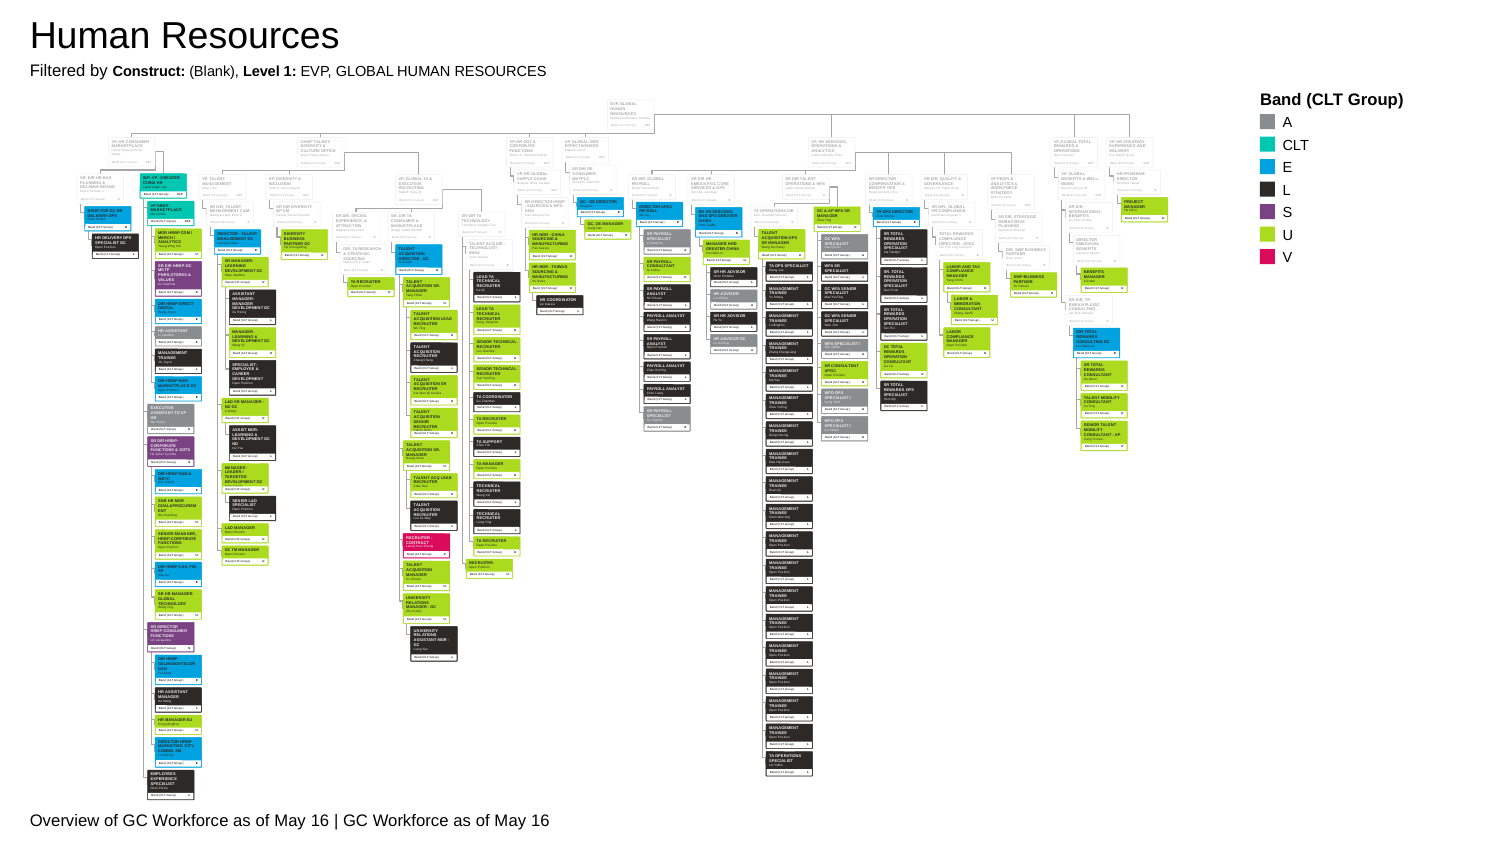

Human Resources
Filtered by Construct: (Blank), Level 1: EVP, GLOBAL HUMAN RESOURCES
Band (CLT Group)

A

CLT

E

L

S

U

V

EVP, GLOBAL HUMAN RESOURCES
Matheson Monique Suzette

Band (CLT Group)
CLT

VP, HR CONSUMER MARKETPLACE
Heinle Treasure Anne Bailey

Band (CLT Group)
CLT

CHIEF TALENT, DIVERSITY & CULTURE OFFICE
Mayo Felicia Arnice

Band (CLT Group)
CLT

VP, HR GOT & CORPORATE FUNCTIONS
Bedon Jr. Bernard Gabriel

Band (CLT Group)
CLT

VP, GLOBAL ORG EFFECTIVENESS
Watson Carl B

Band (CLT Group)
CLT

VP, HR SERVICES, OPERATIONS & ANALYTICS
Adams Michele Erica

Band (CLT Group)
CLT

VP, GLOBAL TOTAL REWARDS & OPERATIONS
Open Position

Band (CLT Group)
CLT

VP, HR STRATEGY, EXPERIENCE AND DELIVERY
Kim David Hyuck

Band (CLT Group)
CLT

SR DIR OE CONSUMER MKTPLC
Simpson Todd Yale

Band (CLT Group)
S

VP, HR GLOBAL SUPPLY CHAIN
Douglas Omar Kareem

Band (CLT Group)
CLT

VP, GLOBAL BENEFITS & WELL-BEING
Bynum Jessica M

Band (CLT Group)
CLT

HR PROGRAM DIRECTOR
Doumani Daniel

Band (CLT Group)
E

SR. DIR HR BUS PLANNING & DEL/NIKE BRAND
Gulka Thomas C

Band (CLT Group)
S

INP: VP - GREATER CHINA HR
Liang YingLi Lilly

Band (CLT Group)
CLT

VP, TALENT MANAGEMENT
Allen Tyler

Band (CLT Group)
CLT

VP, DIVERSITY & INCLUSION
Sam III Jarvis Wayne

Band (CLT Group)
CLT

VP, GLOBAL TA & EXECUTIVE RECRUITING
Radloff Paula M

Band (CLT Group)
CLT

SR DIR, GLOBAL PAYROLL
Durao Donna Marie

Band (CLT Group)
S

SR DIR HR EMEA/AP/GC CORE SERVICES & OPS
Van Nes Jakobien

Band (CLT Group)
S

SR DIR TALENT OPERATIONS & WFA
Laboe Daniel Gerard

Band (CLT Group)
S

SR DIRECTOR COMPENSATION & BENEFIT OPS
Doyle Kimberly Rice

Band (CLT Group)
S

SR DIR, QUALITY & GOVERNANCE
Nguyen Thi Thanh Dung

Band (CLT Group)
S

VP PEOPLE ANALYTICS & WORKFORCE STRATEGY
Open Position

Band (CLT Group)
CLT

SR DIRECTOR HRBP - SOURCING & MFG ASIA
Park Melissa Tiro

Band (CLT Group)
S

GC - OE DIRECTOR
Song Ke

Band (CLT Group)
E

PROJECT MANAGER
He DiFei

Band (CLT Group)
U

VP HRBP MARKETPLACE
Ma Connie

Band (CLT Group)
CLT

SR DIR, TALENT MANAGEMENT C&M
Madrigal Lepiz Erick A

Band (CLT Group)
S

SR DIR DIVERSITY BP CM
Farmer James Russell

Band (CLT Group)
S

DIRECTOR APAC PAYROLL
Shi Ivy

Band (CLT Group)
E

SR DIR., GLOBAL HR COMPLIANCE
Karpenko Evgenia V

Band (CLT Group)
S

SR DIR, INTERNATIONAL BENEFITS
Do Toan Tommy

Band (CLT Group)
S

DIRECTOR GC HR DELIVERY OPS
Chen XiaoDi

Band (CLT Group)
E

TA OPERATIONS DIR
Lam Jonathan Michael

Band (CLT Group)
E

GC & AP WFA SR MANAGER
Zhou Ying

Band (CLT Group)
U

DR HR SERVICES AND OPS GREATER CHINA
Chen Caddy

Band (CLT Group)
E

TR OPS DIRECTOR
Zhou Emma

Band (CLT Group)
E

SR DIR, SRCNG, EXPERIENCE, & ATTRACTION
Wagner Emily Anne

Band (CLT Group)
S

SR. DIR TA CONSUMER & MARKETPLACE
Rudge Judith Glenda

Band (CLT Group)
S

SR DIR TA TECHNOLOGY
Thompson Stephen Jon

Band (CLT Group)
S

SR DIR, STRATEGIC WORKFORCE PLANNING
Sparkman Ross M

Band (CLT Group)
S

GC, OE MANAGER
Jiang Nan

Band (CLT Group)
U

MGR HRBP CDM / MERCH / ANALYTICS
Yeung Wing Chi

Band (CLT Group)
U

TALENT ACQUISITION OPS SR MANAGER
Wang Bei Besty

Band (CLT Group)
U

DIRECTOR - TALENT MANAGEMENT GC
Cheng Yu-San

Band (CLT Group)
E

DIVERSITY BUSINESS PARTNER GC
Yip Chung-Ming

Band (CLT Group)
U

SR PAYROLL SPECIALIST
Li MingYue

Band (CLT Group)
A

SR TOTAL REWARDS OPERATION SPECIALIST
Xia TianQin

Band (CLT Group)
L

TOTAL REWARDS COMPLIANCE DIRECTOR - APAC
Lim Poh Ling Carolynn

Band (CLT Group)
E

HR MGR - CHINA SOURCING & MANUFACTURING
Pan Cassie

Band (CLT Group)
U

HR DELIVERY OPS SPECIALIST GC
Open Position

Band (CLT Group)
L

GC WFA SPECIALIST
Cao QiuJin

Band (CLT Group)
A

DIRECTOR EMEA/ASIA BENEFITS
Carstea Daniela

Band (CLT Group)
E

TALENT ACQ DIR - TECHNOLOGY - INDIA
Vyas Namita

Band (CLT Group)
E

MANAGER HRD GREATER CHINA
Pan WeiLin

Band (CLT Group)
U

DIR, TA RESEARCH & STRATEGIC SOURCING
Medioni Eric Isaac

Band (CLT Group)
E

TALENT ACQUISITION DIRECTOR - GC
Xu Frank

Band (CLT Group)
E

DIR, SWP BUSINESS PARTNER
Ross Joren

Band (CLT Group)
E

SR MANAGER-LEARNING DEVELOPMENT GC
Shen DanHua

Band (CLT Group)
U

SR PAYROLL CONSULTANT
Ni Celine

Band (CLT Group)
U

SR DIR HRBP-GC MKTP PNRS,STORES & VALUES
Xu XiaoHua

Band (CLT Group)
S

TA OPS SPECIALIST
Wang Jue

Band (CLT Group)
L

WFA SR SPECIALIST
Liu LiYun

Band (CLT Group)
L

LABOR AND TAX COMPLIANCE MANAGER
Yang XinYu

Band (CLT Group)
U

HR MGR - TAIWAN SOURCING & MANUFACTURING
Su Annie

Band (CLT Group)
U

SR HR ADVISOR
Chen ShuWen

Band (CLT Group)
L

SR. TOTAL REWARDS OPERATION SPECIALIST
Guo YiJun

Band (CLT Group)
L

BENEFITS MANAGER
Xia Wei

Band (CLT Group)
U

LEAD TA TECHNICAL RECRUITER
Ke Qi

Band (CLT Group)
L

SWP BUSINESS PARTNER
Yu YanLan

Band (CLT Group)
U

TA RECRUITER
Open Position

Band (CLT Group)
U

TALENT ACQUISITION SR. MANAGER
Tang YiRen

Band (CLT Group)
U

MANAGEMENT TRAINEE
Yu Sheng

Band (CLT Group)
L

GC WFA SENIOR SPECIALIST
Mao YunTing

Band (CLT Group)
L

SR PAYROLL ANALYST
He YiXuan

Band (CLT Group)
L

ASSISTANT MANAGER-MANAGER DEVELOPMENT GC
Xu Penny

Band (CLT Group)
L

HR ADVISOR
Liu YiDing

Band (CLT Group)
A

LABOR & IMMIGRATION CONSULTANT
Zhang JianEr

Band (CLT Group)
U

HR COORDINATOR
Lin Cassie

Band (CLT Group)
L

SR DIR, TR EMEA/APLA/GC CONSULTING
van Dijk Danielle

Band (CLT Group)
S

DIR HRBP DIRECT DIGITAL
Wang Joyce

Band (CLT Group)
E

LEAD TA TECHNICAL RECRUITER
Dong JiangYao

Band (CLT Group)
U

SR TOTAL REWARDS OPERATION SPECIALIST
Tan YiLi

Band (CLT Group)
L

TALENT ACQUISITION LEAD RECRUITER
Wu Ting

Band (CLT Group)
U

MANAGEMENT TRAINEE
Li MingHui

Band (CLT Group)
L

GC WFA SENIOR SPECIALIST
Wan JiYu

Band (CLT Group)
L

PAYROLL ANALYST
Wang HaoXin

Band (CLT Group)
L

SR HR ADVISOR
He Yu

Band (CLT Group)
L

HR ASSISTANT
Li XiaoRan

Band (CLT Group)
A

MANAGER-LEARNING & DEVELOPMENT GC
Wang Qi

Band (CLT Group)
U

LABOR COMPLIANCE MANAGER
Open Position

Band (CLT Group)
U

DIR TOTAL REWARDS CONSULTING GC
Liu Rebecca

Band (CLT Group)
E

SR PAYROLL ANALYST
Open Position

Band (CLT Group)
L

HR ADVISOR GC
Lu HuiTing

Band (CLT Group)
A

SENIOR TECHNICAL RECRUITER
Luo WenWei

Band (CLT Group)
U

MANAGEMENT TRAINEE
Zheng ChengLiang

Band (CLT Group)
L

WFA SPECIALIST I
Yao JiaHui

Band (CLT Group)
A

TALENT ACQUISITION RECRUITER
Zhang Cheng

Band (CLT Group)
L

GC TOTAL REWARDS OPERATION CONSULTANT
Liu Liu

Band (CLT Group)
U

MANAGEMENT TRAINEE
Jin Joyce

Band (CLT Group)
L

SPECIALIST-EMPLOYEE & CAREER DEVELOPMENT
Open Position

Band (CLT Group)
L

SR TOTAL REWARDS CONSULTANT
Hu Moon

Band (CLT Group)
U

SR CONSULTANT APGC
Open Position

Band (CLT Group)
U

PAYROLL ANALYST
Zhao HuiYing

Band (CLT Group)
L

SENIOR TECHNICAL RECRUITER
Sun YanYing

Band (CLT Group)
U

MANAGEMENT TRAINEE
Ma Yan

Band (CLT Group)
L

TALENT ACQUISITION SR RECRUITER
Xia Wen Qi Sookie

Band (CLT Group)
U

DIR HRBP NIKE MARKETPLACE GC
Open Position

Band (CLT Group)
E

SR TOTAL REWARDS OPS SPECIALIST
Hu AnQi

Band (CLT Group)
L

PAYROLL ANALYST
Chen Liang

Band (CLT Group)
L

WFO OPS SPECIALIST I
Gong JiaYi

Band (CLT Group)
A

TA COORDINATOR
Gu ZhaoHan

Band (CLT Group)
L

TALENT MOBILITY CONSULTANT
Xu Ting

Band (CLT Group)
U

MANAGEMENT TRAINEE
Zhou YuTing

Band (CLT Group)
L

L&D SR MANAGER - ND GC
Li Meng

Band (CLT Group)
U

EXECUTIVE ASSISTANT TO VP HR
Ma Vivian

Band (CLT Group)
A

SR PAYROLL SPECIALIST
Xu XiaoHui

Band (CLT Group)
A

TALENT ACQUISITION SENIOR RECRUITER
Chang Daisy

Band (CLT Group)
U

TA RECRUITER
Open Position

Band (CLT Group)
U

WFO OPS SPECIALIST I
Lin YaWei

Band (CLT Group)
A

SENIOR TALENT MOBILITY CONSULTANT - AP
Jiang Yvonne

Band (CLT Group)
U

MANAGEMENT TRAINEE
Deng HuiLing

Band (CLT Group)
L

ASSIST MGR-LEARNING & DEVELOPMENT GC ND
Cui Yue

Band (CLT Group)
L

SR DIR HRBP-CORPORATE FUNCTIONS & GOTS
He QiJun Cynthia

Band (CLT Group)
S

TA SUPPORT
Chen Yun

Band (CLT Group)
L

TALENT ACQUISITION SR. MANAGER
Huang Shan

Band (CLT Group)
U

MANAGEMENT TRAINEE
Mao Hai-Xuan

Band (CLT Group)
L

TA MANAGER
Open Position

Band (CLT Group)
U

MANAGER-LEADER / TARGETED DEVELOPMENT GC
Leng XiaoXu

Band (CLT Group)
U

DIR HRBP DSM & WD+C
Cen XiaoYi

Band (CLT Group)
E

TALENT ACQ LEAD RECRUITER
Zhao Dan

Band (CLT Group)
U

MANAGEMENT TRAINEE
Ruan Qi

Band (CLT Group)
L

TECHNICAL RECRUITER
Meng Xin

Band (CLT Group)
L

SENIOR L&D SPECIALIST
Open Position

Band (CLT Group)
L

SNR HR MGR GOAL&PROCUREMENT
Wu YuanJing

Band (CLT Group)
U

TALENT ACQUISITION RECRUITER
Lee Ja-Way

Band (CLT Group)
L

MANAGEMENT TRAINEE
Chen WenJing

Band (CLT Group)
L

TECHNICAL RECRUITER
Liang Ying

Band (CLT Group)
L

L&D MANAGER
Open Position

Band (CLT Group)
U

SENIOR MANAGER, HRBP-CORPORATE FUNCTIONS
Open Position

Band (CLT Group)
U

MANAGEMENT TRAINEE
Open Position

Band (CLT Group)
L

RECRUITER - CONTRACT
Leung Yuen Chong

Band (CLT Group)
V

TA RECRUITER
Open Position

Band (CLT Group)
U

GC TM MANAGER
Open Position

Band (CLT Group)
U

RECRUITER
Open Position

Band (CLT Group)
U

MANAGEMENT TRAINEE
Open Position

Band (CLT Group)
L

TALENT ACQUISITION MANAGER
Xu ShuLin

Band (CLT Group)
U

DIR HRBP CAO, FIN, SP
Cha Jie

Band (CLT Group)
E

MANAGEMENT TRAINEE
Open Position

Band (CLT Group)
L

SR HR MANAGER GLOBAL TECHNOLOGY
Wang Ting

Band (CLT Group)
U

UNIVERSITY RELATIONS MANAGER - GC
Zhu XueQi

Band (CLT Group)
U

MANAGEMENT TRAINEE
Open Position

Band (CLT Group)
L

SR DIRECTOR HRBP-CONSUMER FUNCTIONS
Lin Jacqueline

Band (CLT Group)
S

UNIVERSITY RELATIONS ASSISTANT MGR - GC
Liang Yan

Band (CLT Group)
L

MANAGEMENT TRAINEE
Open Position

Band (CLT Group)
L

DIR HRBP GEL/INSIGHTS/JORDAN
Fei Angie

Band (CLT Group)
E

MANAGEMENT TRAINEE
Open Position

Band (CLT Group)
L

HR ASSISTANT MANAGER
Xu Meng

Band (CLT Group)
L

MANAGEMENT TRAINEE
Open Position

Band (CLT Group)
L

HR MANAGER BJ
Song MingKun

Band (CLT Group)
U

MANAGEMENT TRAINEE
Open Position

Band (CLT Group)
L

DIRECTOR HRBP MARKETING, CITY, COMMS, SM
Li YanPing

Band (CLT Group)
E

TA OPERATIONS SPECIALIST
Lin YuBin

Band (CLT Group)
L

EMPLOYEES EXPERIENCE SPECIALIST
Chen ZhiJie

Band (CLT Group)
L
Overview of GC Workforce as of May 16 | GC Workforce as of May 16